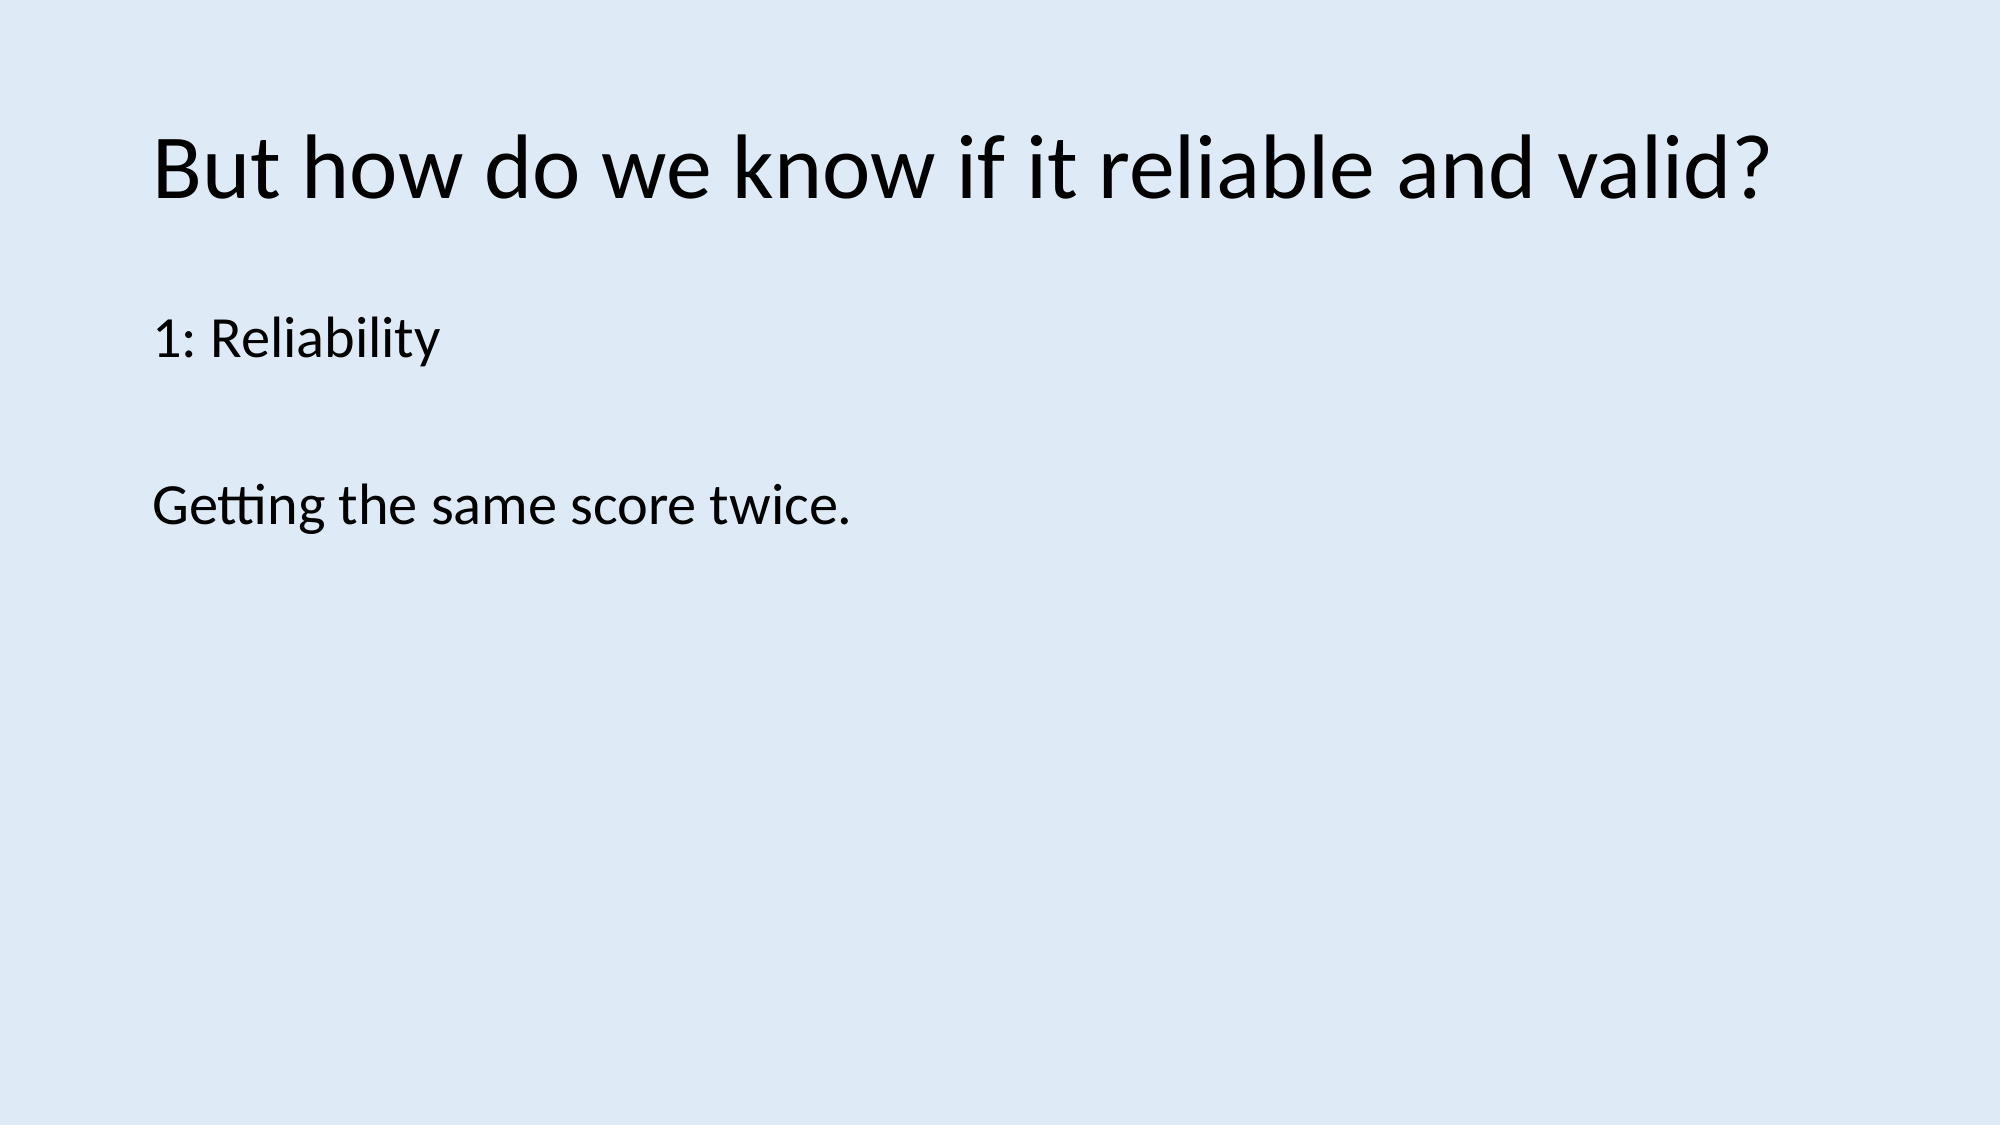

# But how do we know if it reliable and valid?
1: Reliability

Getting the same score twice.